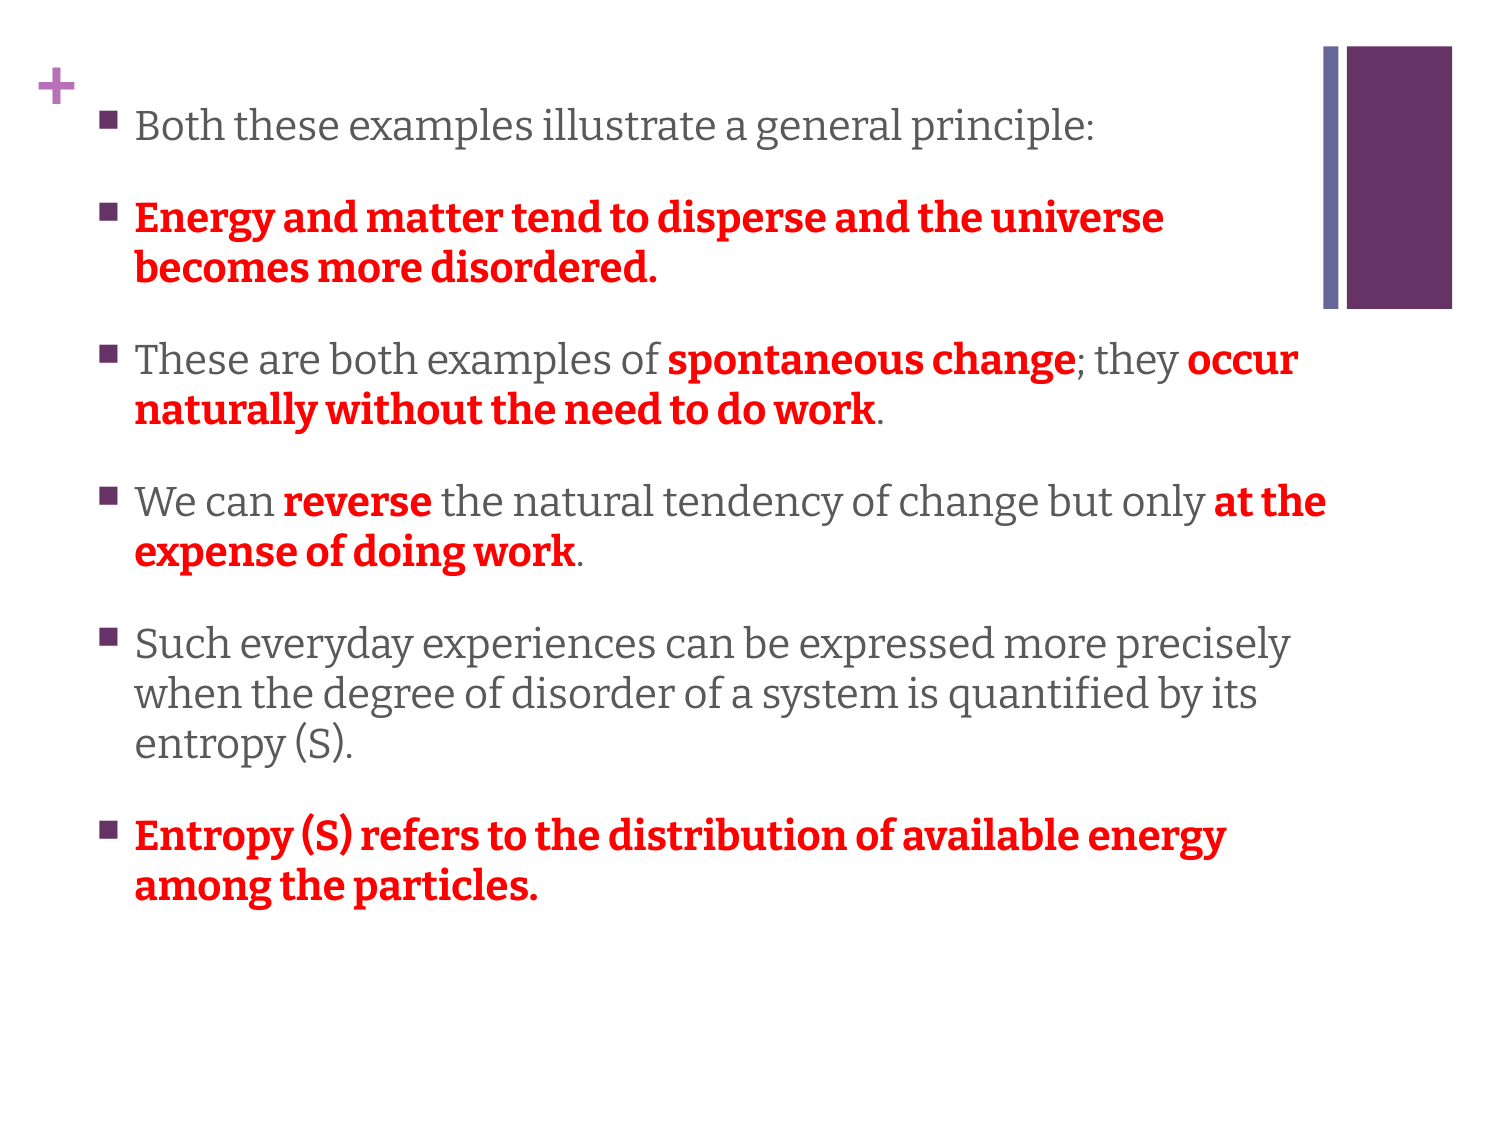

Both these examples illustrate a general principle:
Energy and matter tend to disperse and the universe becomes more disordered.
These are both examples of spontaneous change; they occur naturally without the need to do work.
We can reverse the natural tendency of change but only at the expense of doing work.
Such everyday experiences can be expressed more precisely when the degree of disorder of a system is quantified by its entropy (S).
Entropy (S) refers to the distribution of available energy among the particles.